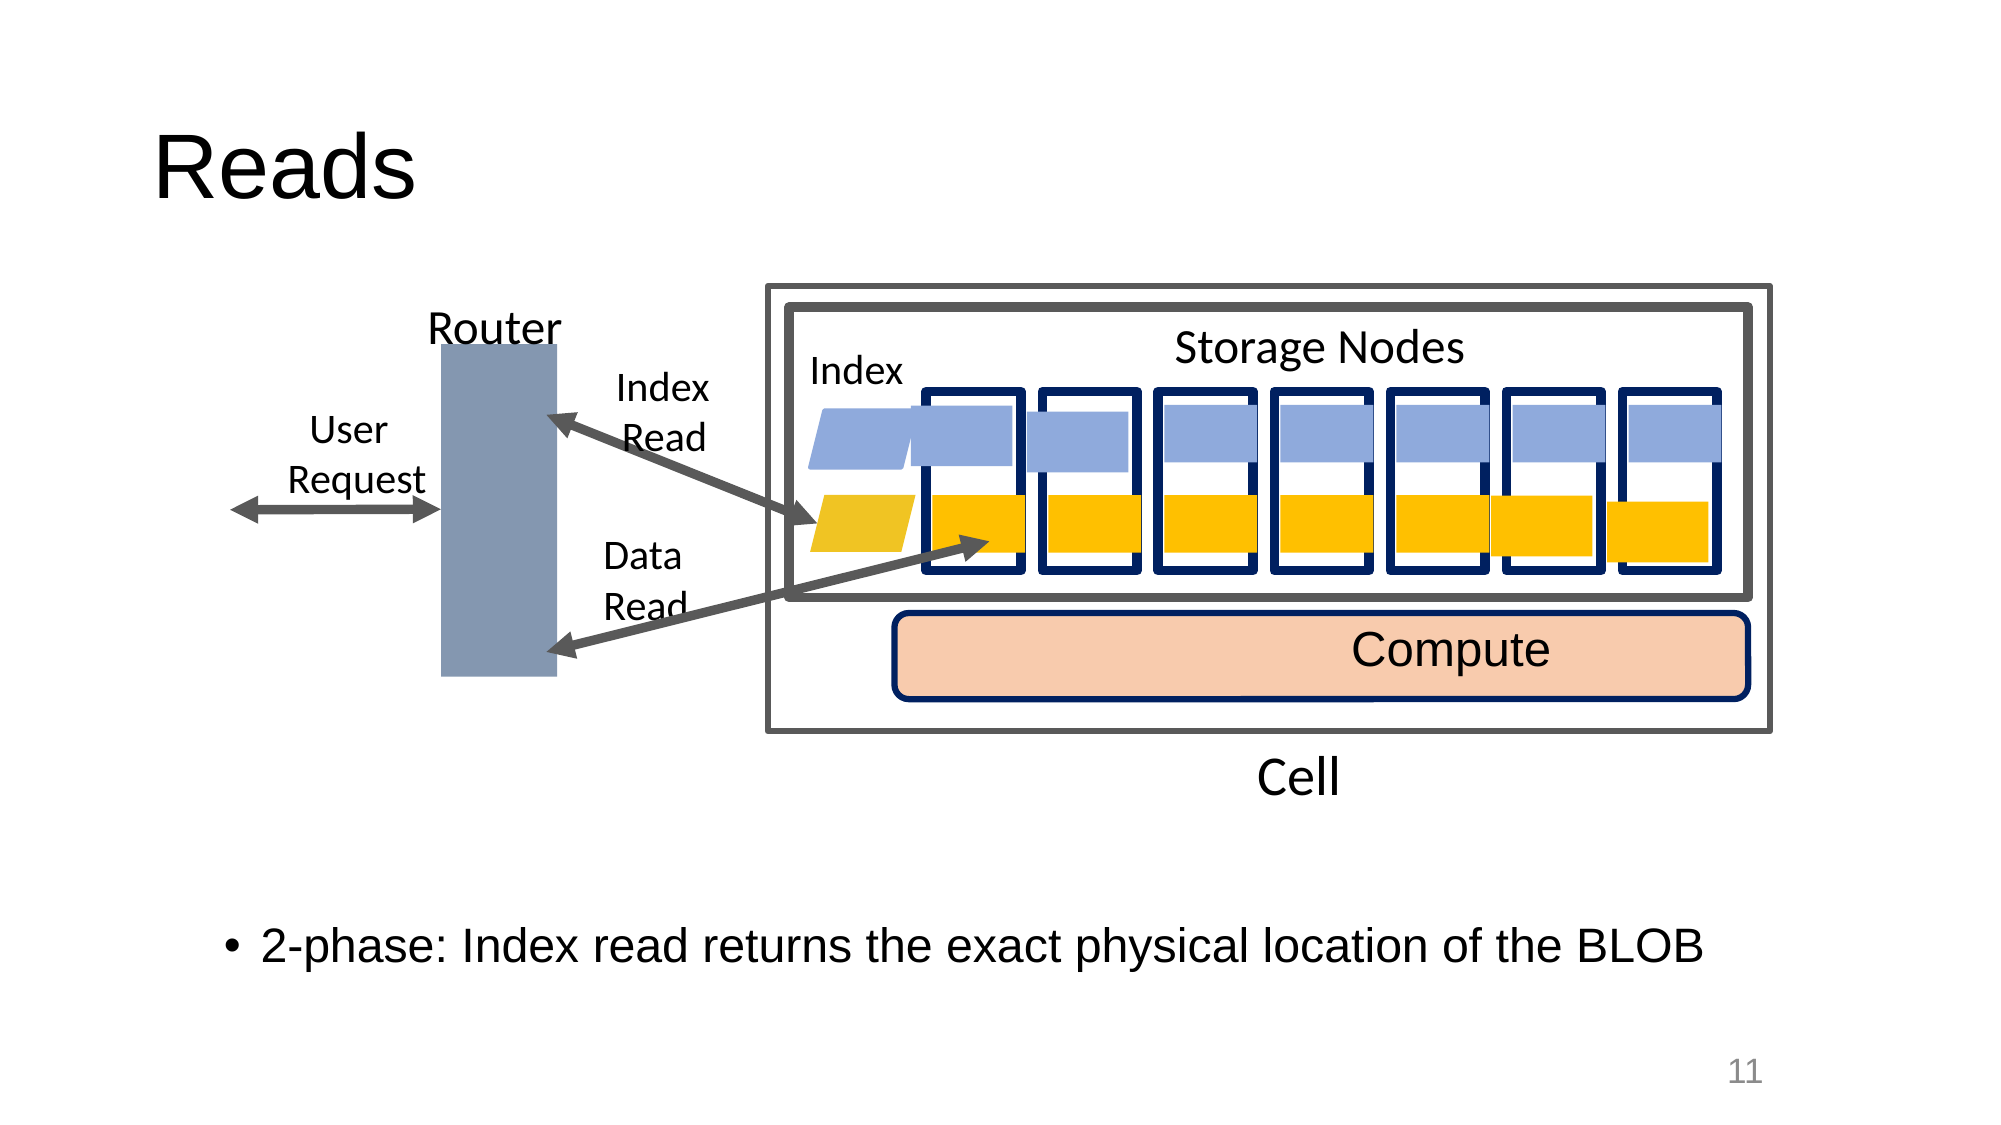

# Reads

Router

Storage Nodes
Index

   Index
   Read

   User
Request

Data
Read
                                Compute
Cell
2-phase: Index read returns the exact physical location of the BLOB
11